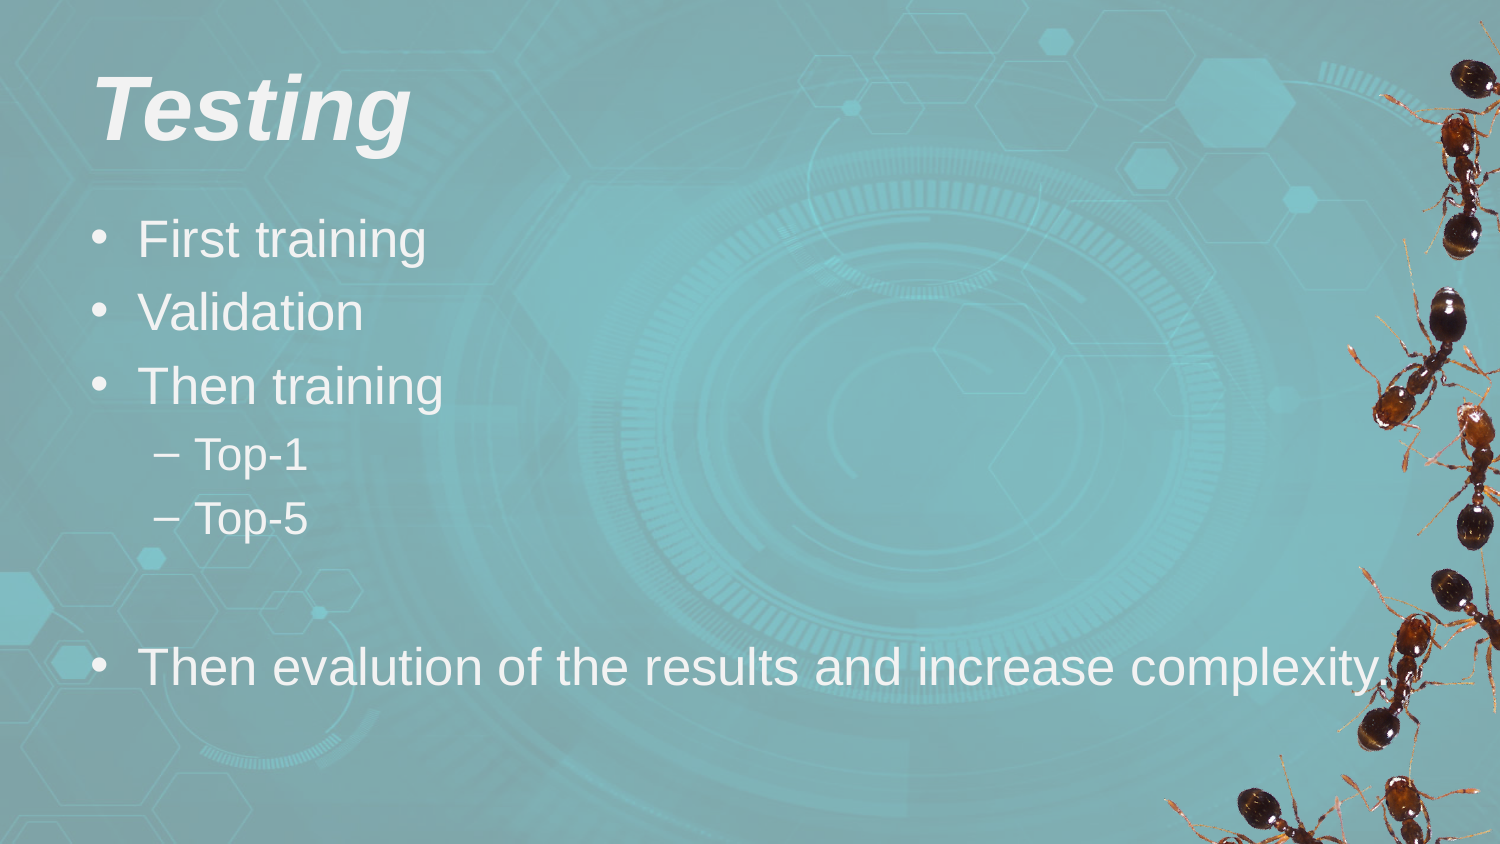

# Testing
First training
Validation
Then training
Top-1
Top-5

Then evalution of the results and increase complexity.